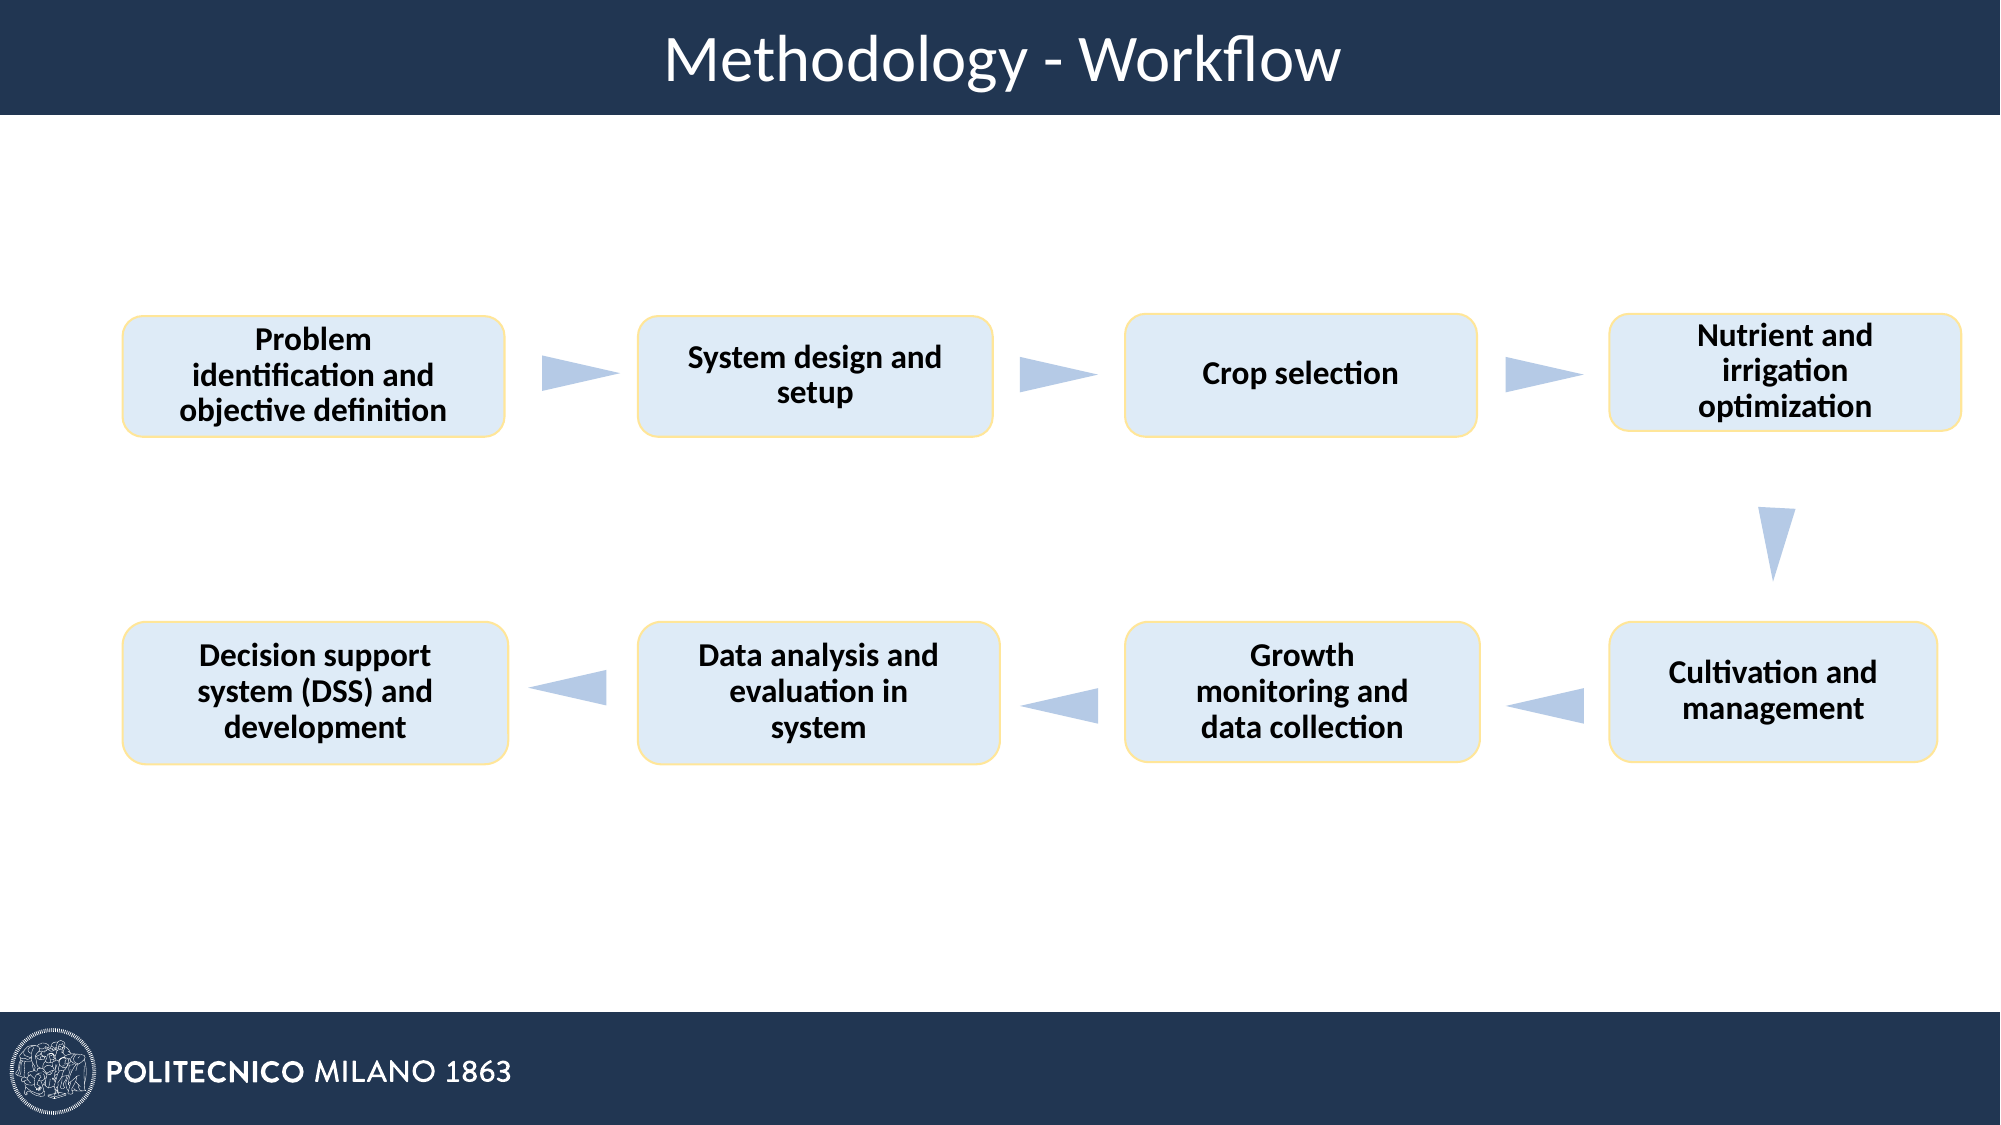

# Methodology - Workflow

Crop selection

Nutrient and irrigation optimization

Problem identification and objective definition

System design and setup

Decision support system (DSS) and development

Data analysis and evaluation in system

Growth monitoring and data collection

Cultivation and management